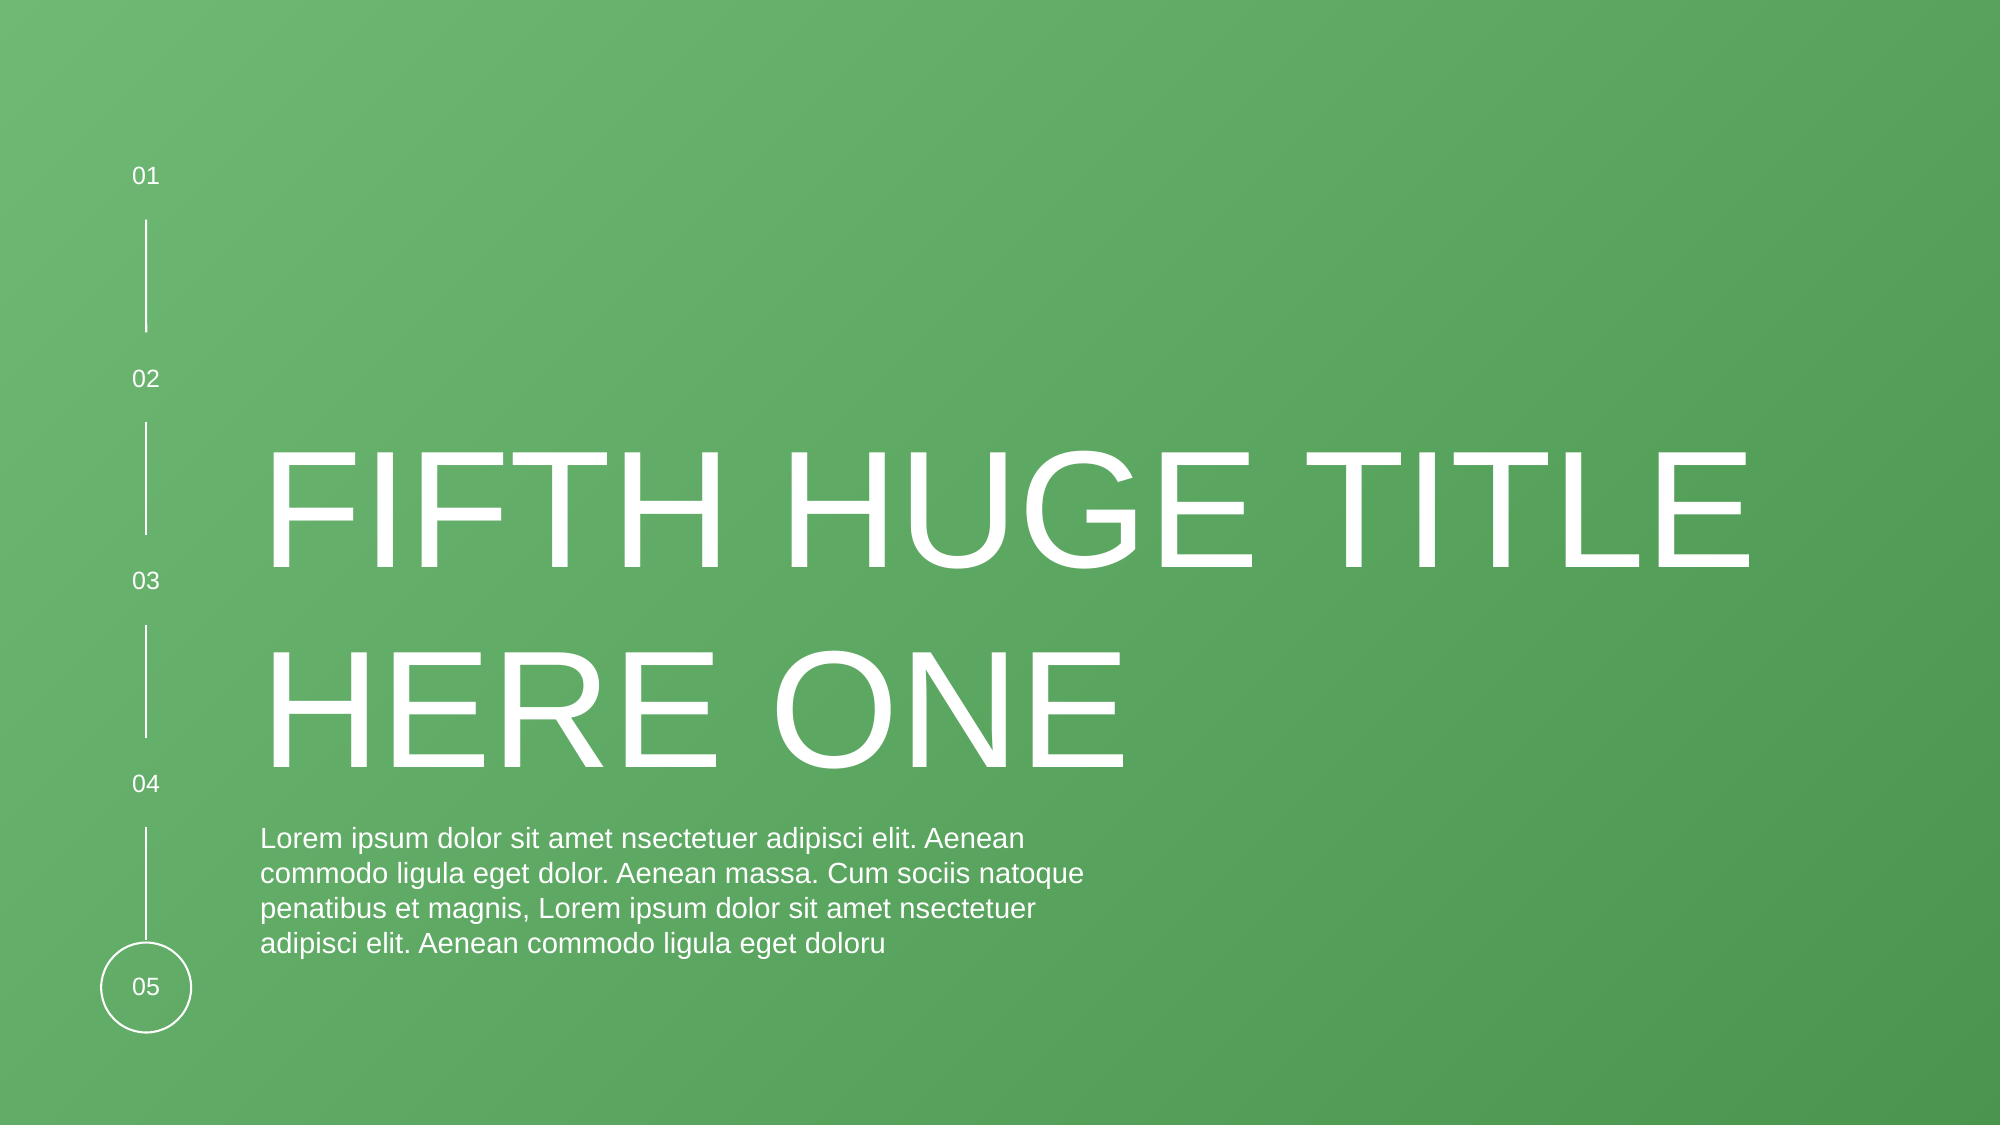

01
02
FIFTH HUGE TITLE HERE ONE
03
04
Lorem ipsum dolor sit amet nsectetuer adipisci elit. Aenean commodo ligula eget dolor. Aenean massa. Cum sociis natoque penatibus et magnis, Lorem ipsum dolor sit amet nsectetuer adipisci elit. Aenean commodo ligula eget doloru
05